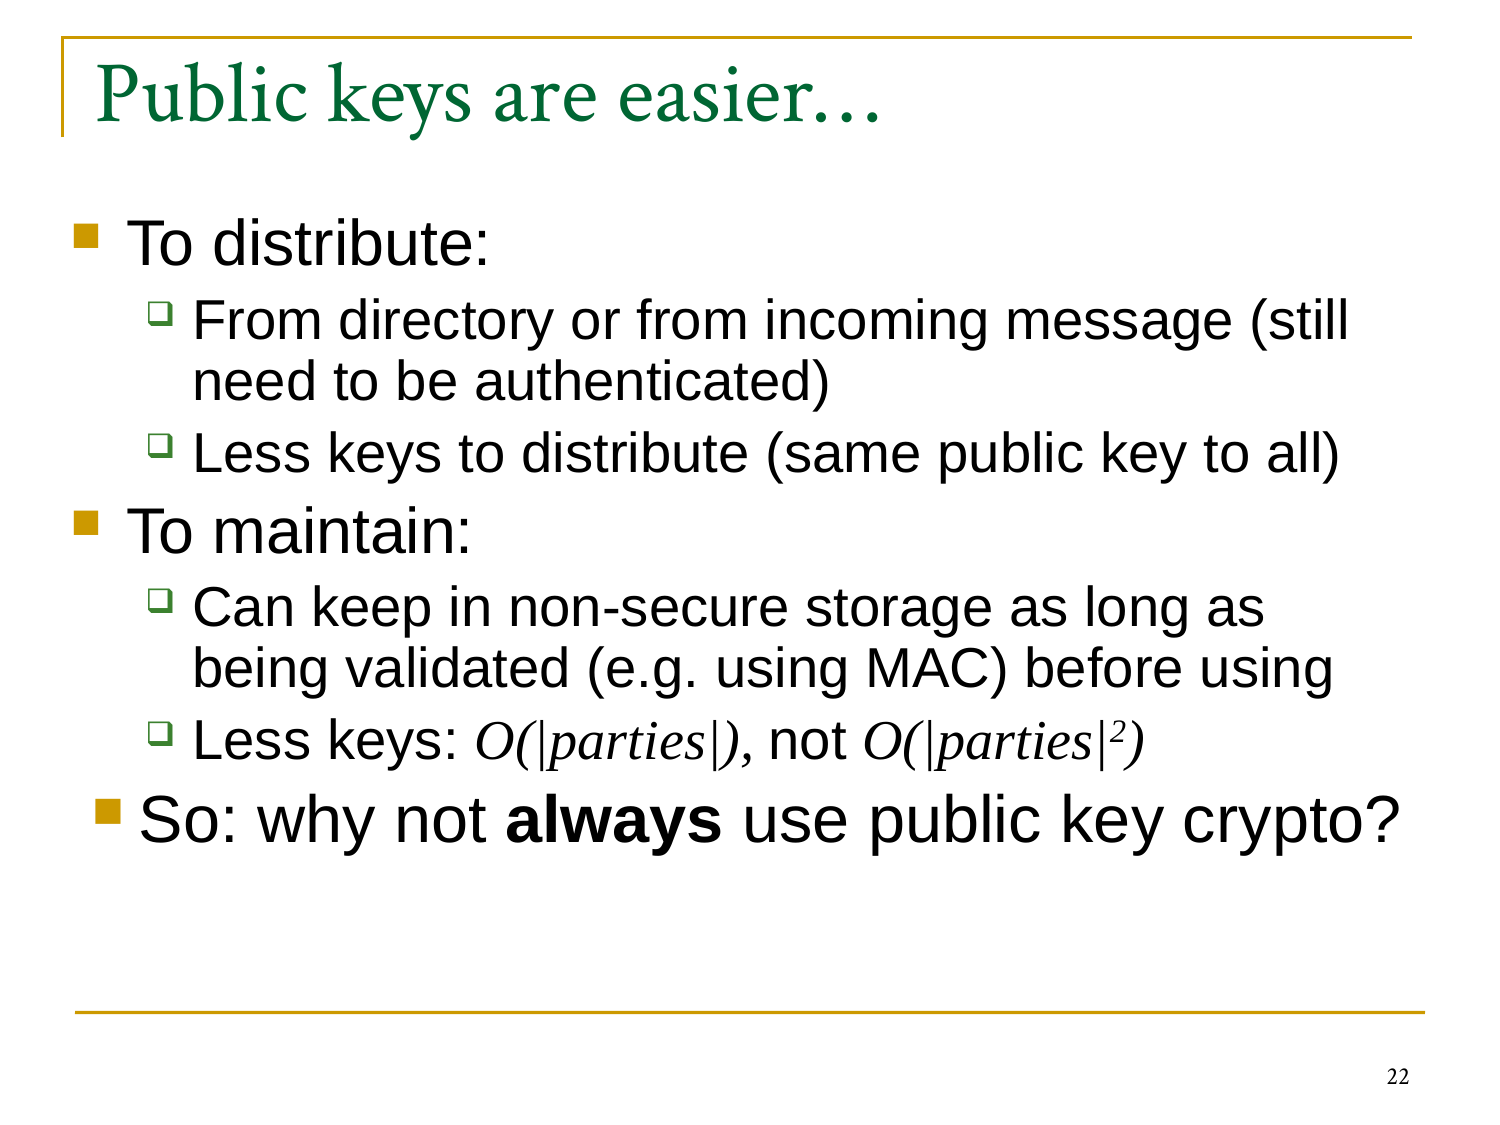

# Public keys are easier…
To distribute:
From directory or from incoming message (still need to be authenticated)
Less keys to distribute (same public key to all)
To maintain:
Can keep in non-secure storage as long as being validated (e.g. using MAC) before using
Less keys: O(|parties|), not O(|parties|2)
So: why not always use public key crypto?

22